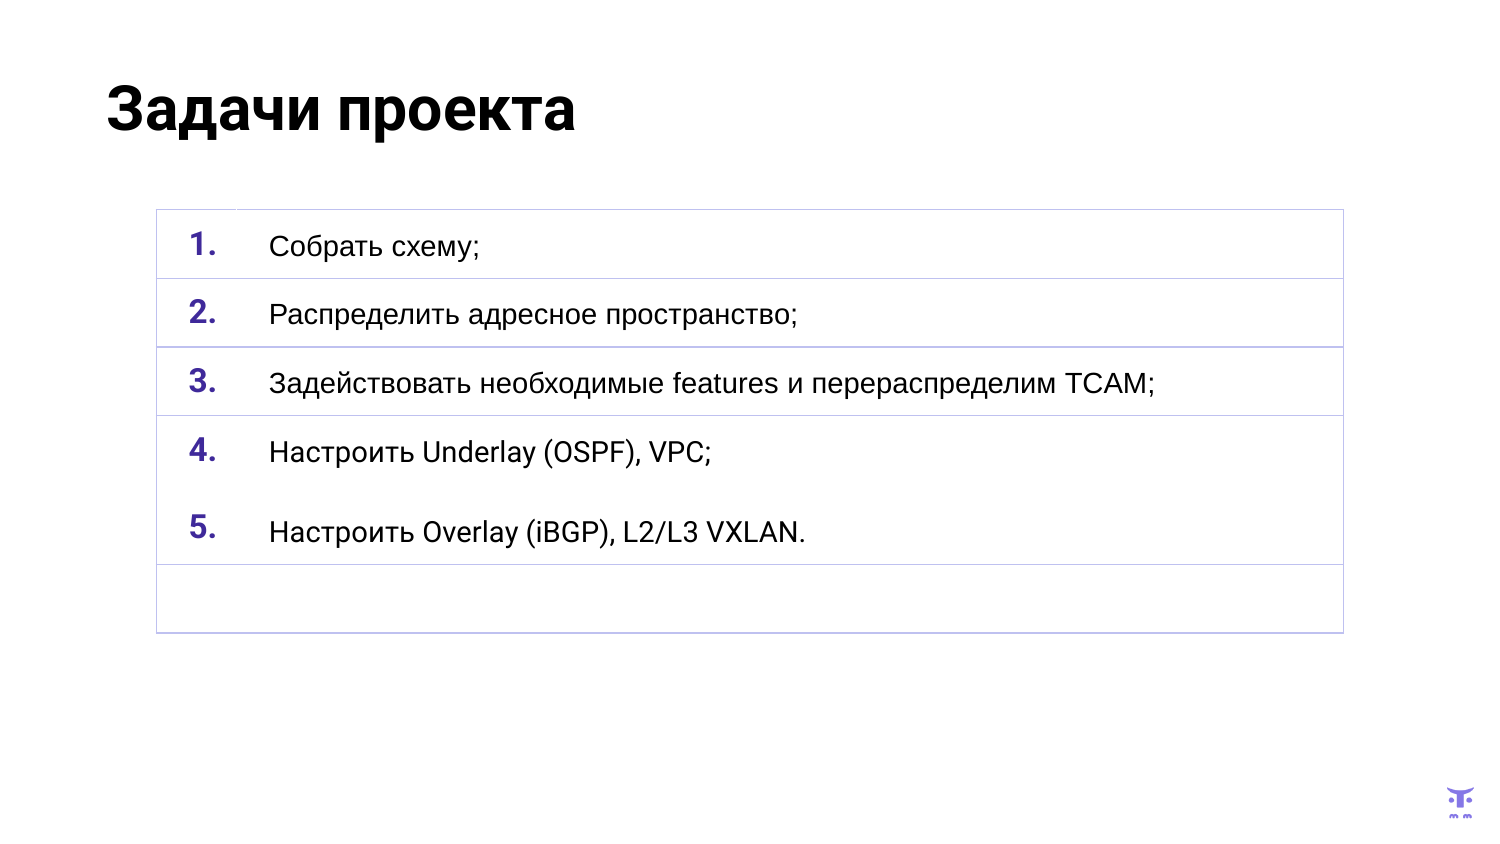

Задачи проекта
| 1. | Собрать схему; |
| --- | --- |
| 2. | Распределить адресное пространство; |
| 3. | Задействовать необходимые features и перераспределим TCAM; |
| 4. 5. | Настроить Underlay (OSPF), VPC; Настроить Overlay (iBGP), L2/L3 VXLAN. |
|  |  |